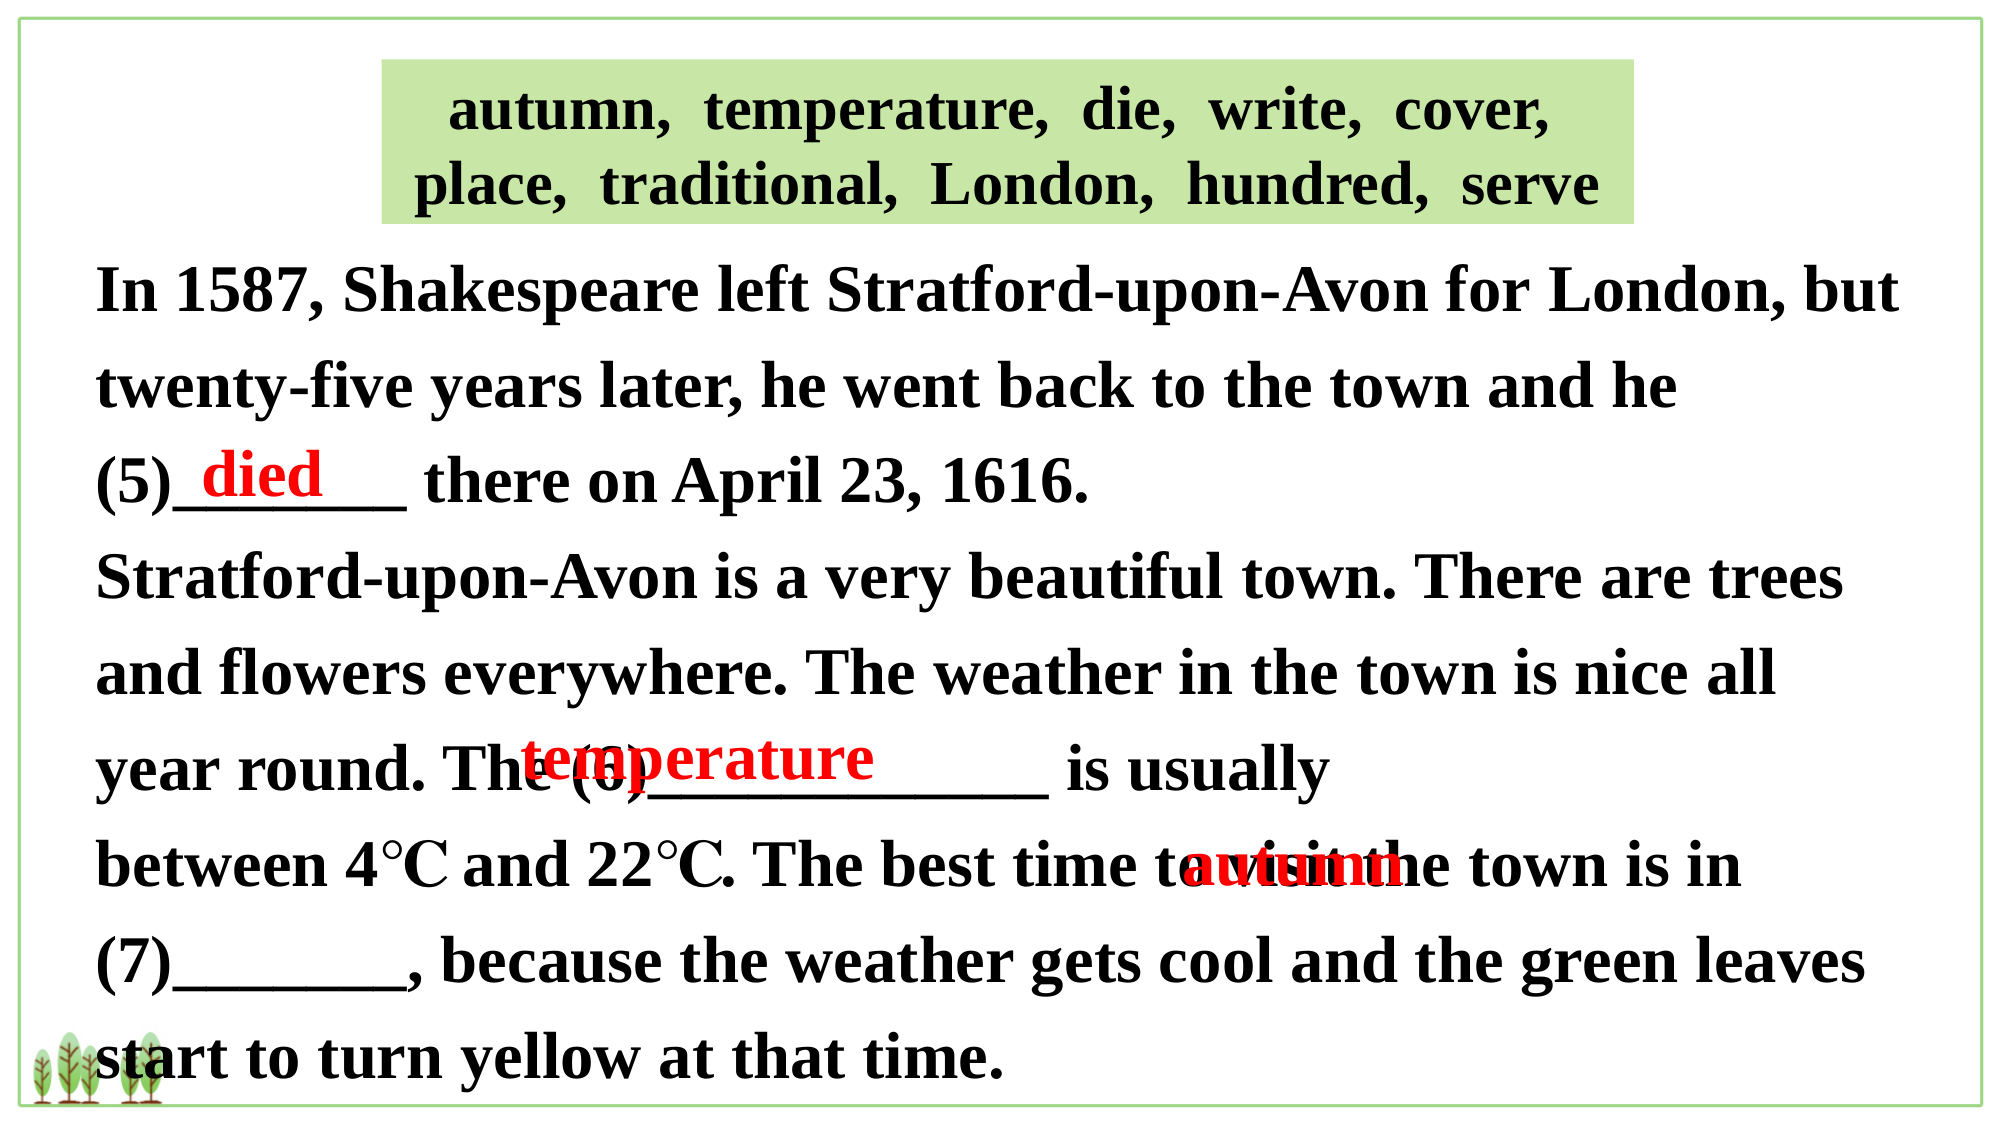

autumn,  temperature,  die,  write,  cover,
place,  traditional,  London,  hundred,  serve
In 1587, Shakespeare left Stratford-upon-Avon for London, but twenty-five years later, he went back to the town and he (5)_______ there on April 23, 1616.
Stratford-upon-Avon is a very beautiful town. There are trees and flowers everywhere. The weather in the town is nice all year round. The (6)____________ is usually between 4℃ and 22℃. The best time to visit the town is in (7)_______, because the weather gets cool and the green leaves start to turn yellow at that time.
died
temperature
autumn